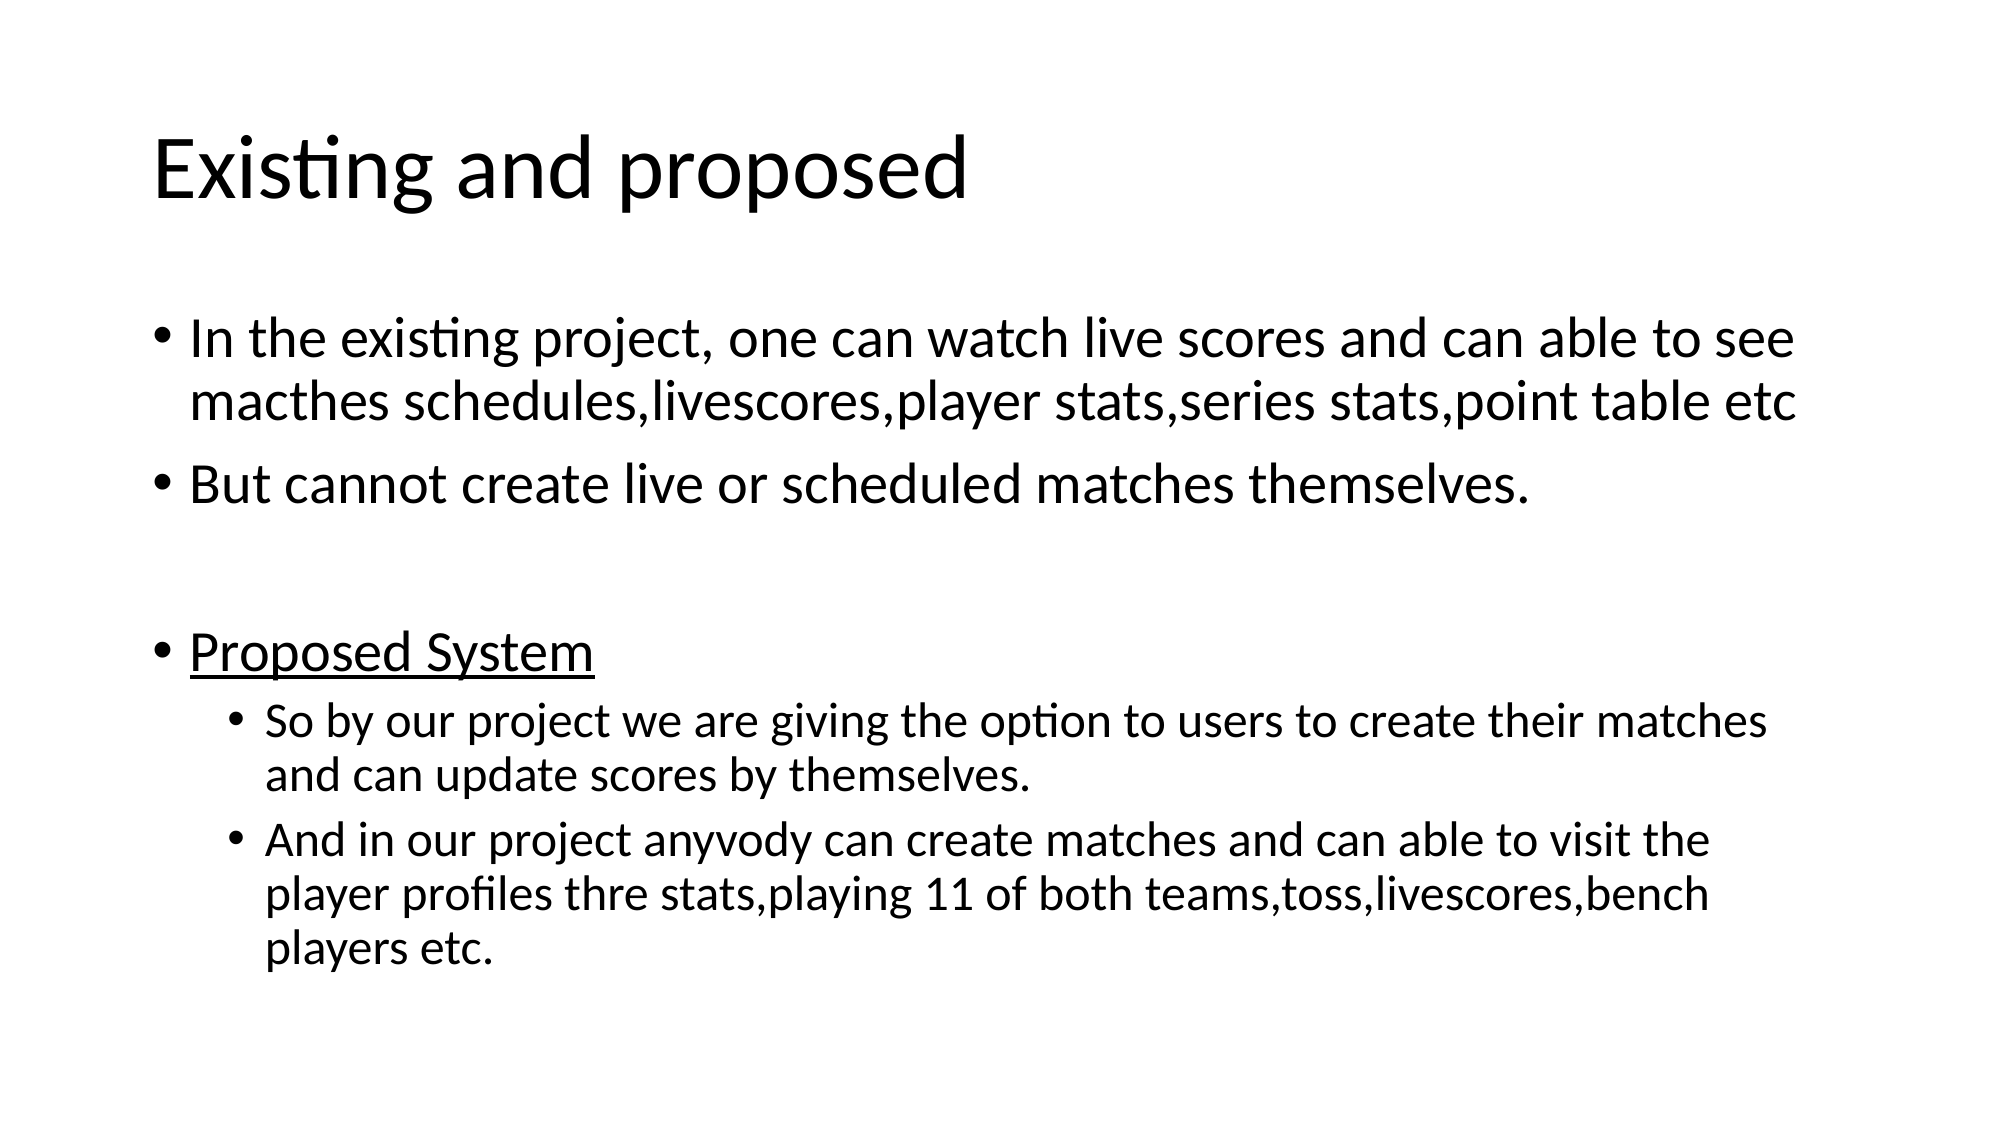

# Existing and proposed
In the existing project, one can watch live scores and can able to see macthes schedules,livescores,player stats,series stats,point table etc
But cannot create live or scheduled matches themselves.

Proposed System
So by our project we are giving the option to users to create their matches and can update scores by themselves.
And in our project anyvody can create matches and can able to visit the player profiles thre stats,playing 11 of both teams,toss,livescores,bench players etc.